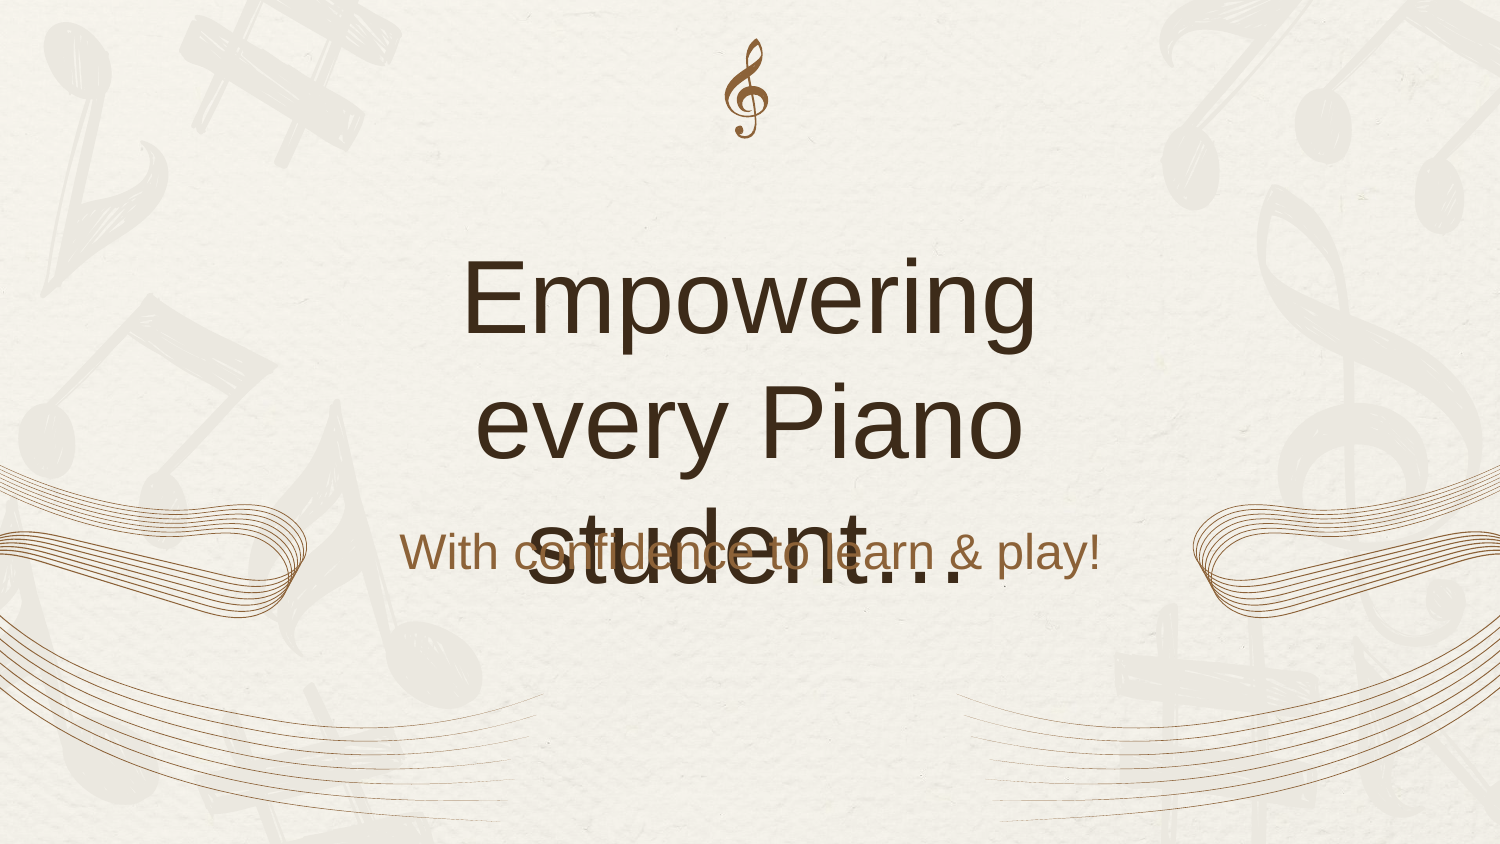

# Empowering every Piano student…

With confidence to learn & play!